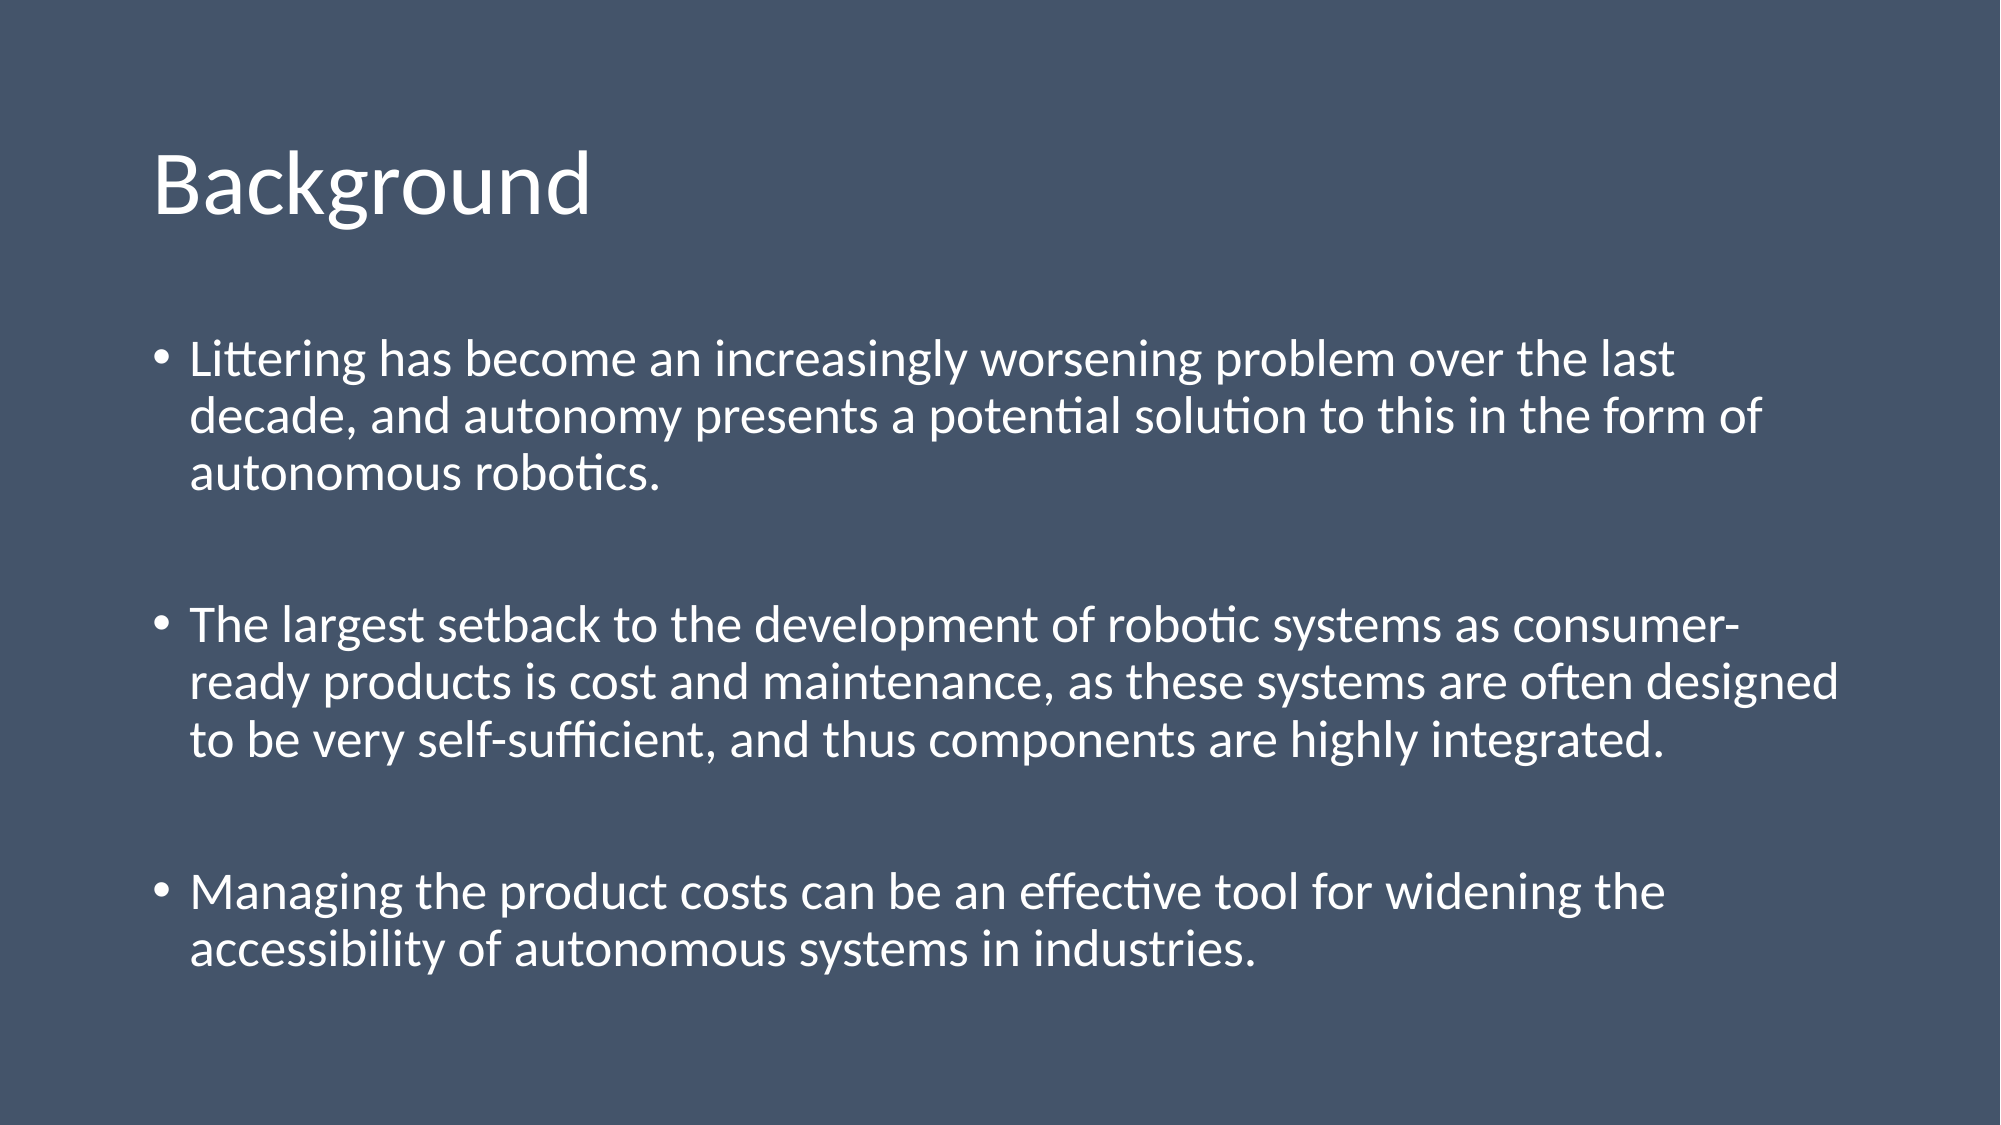

# Background
Littering has become an increasingly worsening problem over the last decade, and autonomy presents a potential solution to this in the form of autonomous robotics.

The largest setback to the development of robotic systems as consumer-ready products is cost and maintenance, as these systems are often designed to be very self-sufficient, and thus components are highly integrated.

Managing the product costs can be an effective tool for widening the accessibility of autonomous systems in industries.